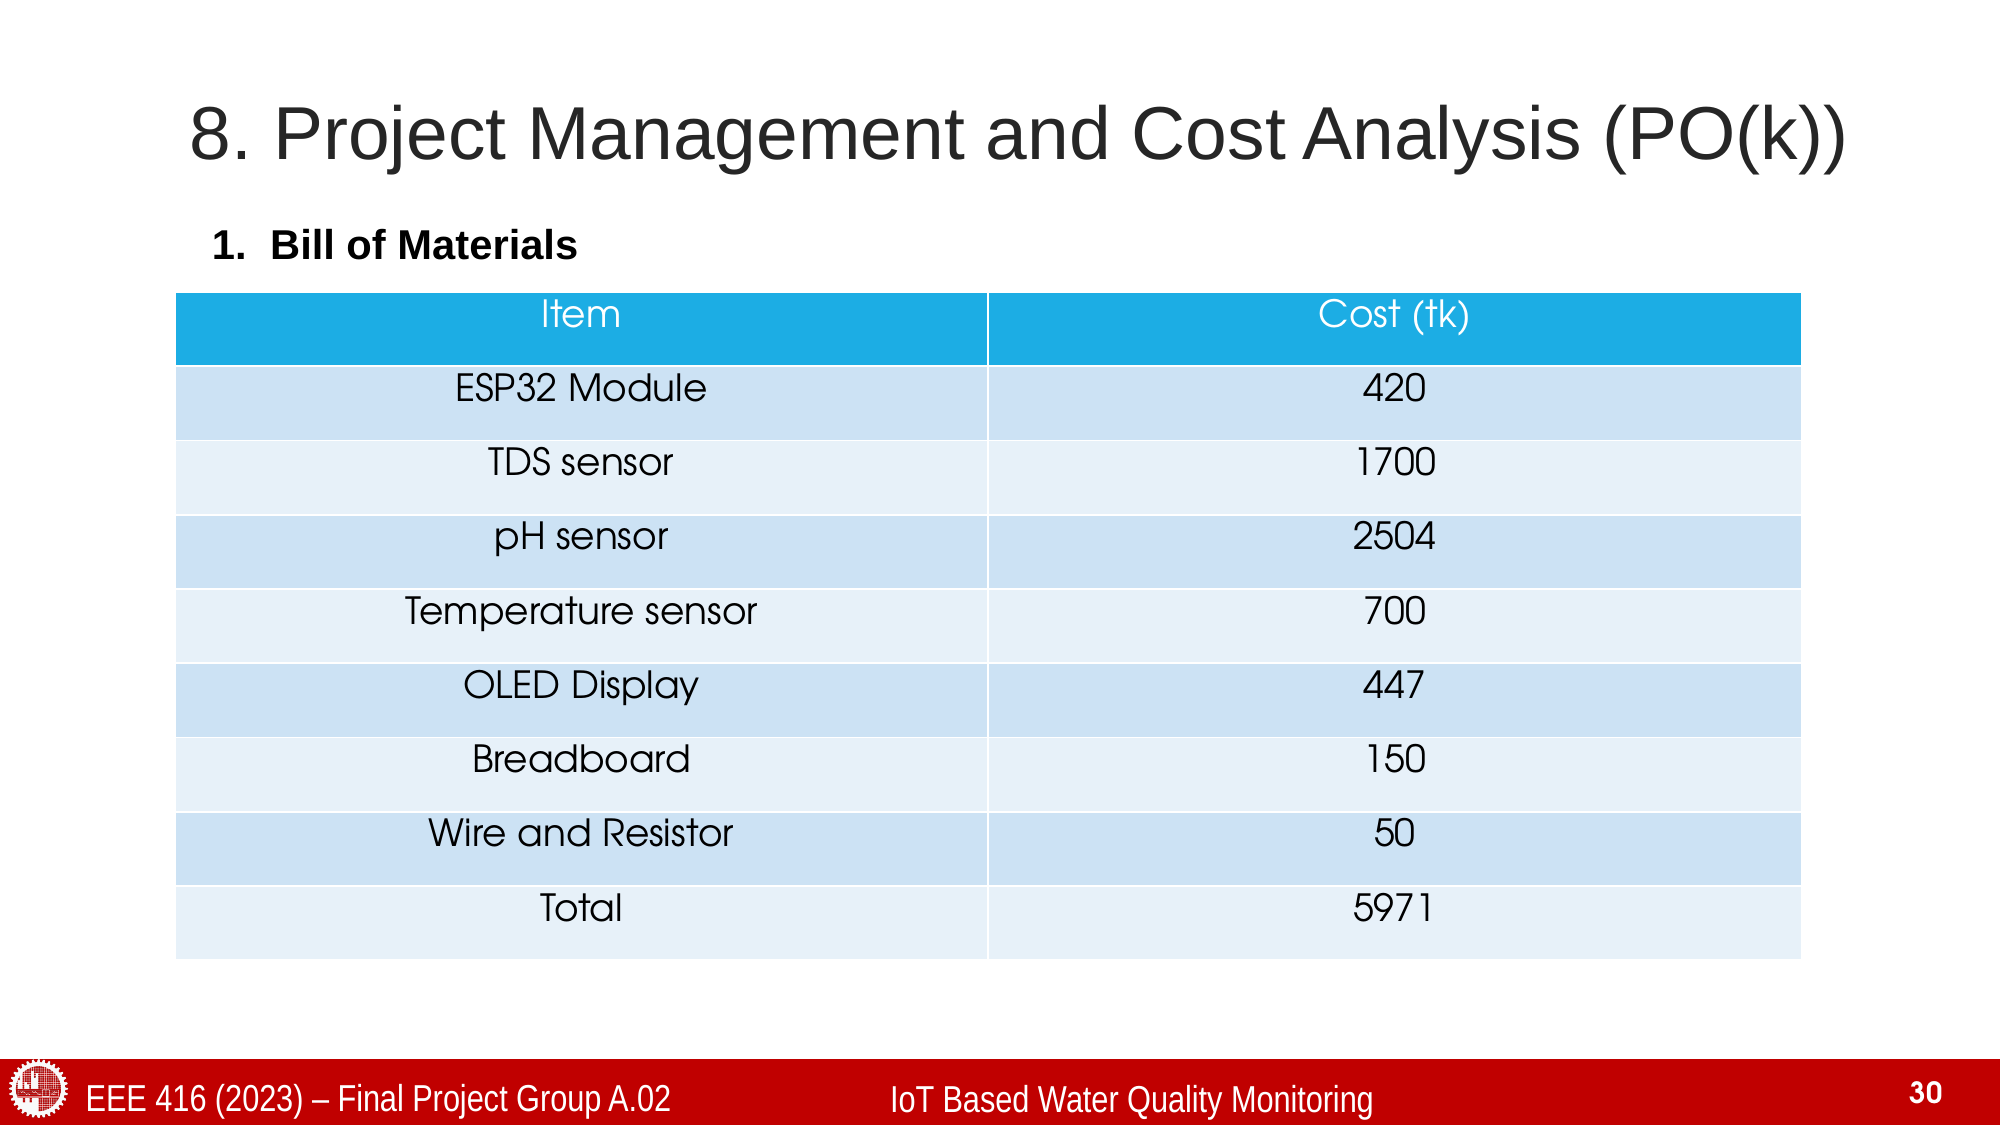

# 8. Project Management and Cost Analysis (PO(k))
 Bill of Materials
| Item | Cost (tk) |
| --- | --- |
| ESP32 Module | 420 |
| TDS sensor | 1700 |
| pH sensor | 2504 |
| Temperature sensor | 700 |
| OLED Display | 447 |
| Breadboard | 150 |
| Wire and Resistor | 50 |
| Total | 5971 |
EEE 416 (2023) – Final Project Group A.02
30
IoT Based Water Quality Monitoring